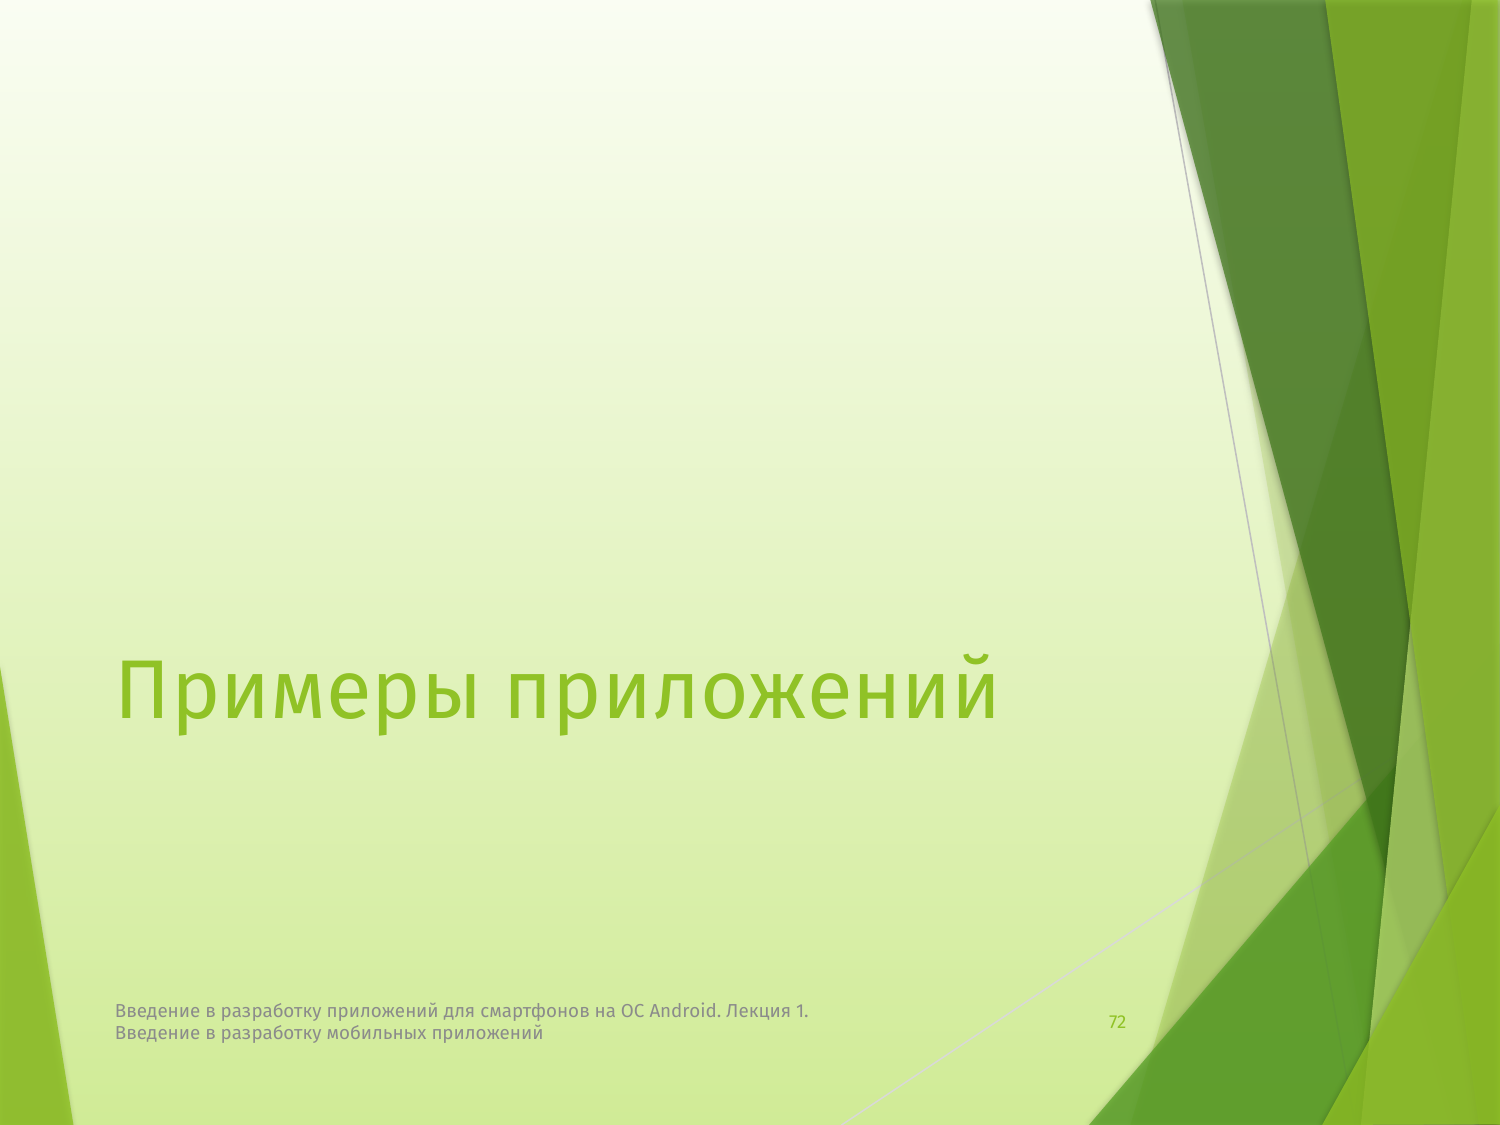

# Примеры приложений

Введение в разработку приложений для смартфонов на ОС Android. Лекция 1. Введение в разработку мобильных приложений
72